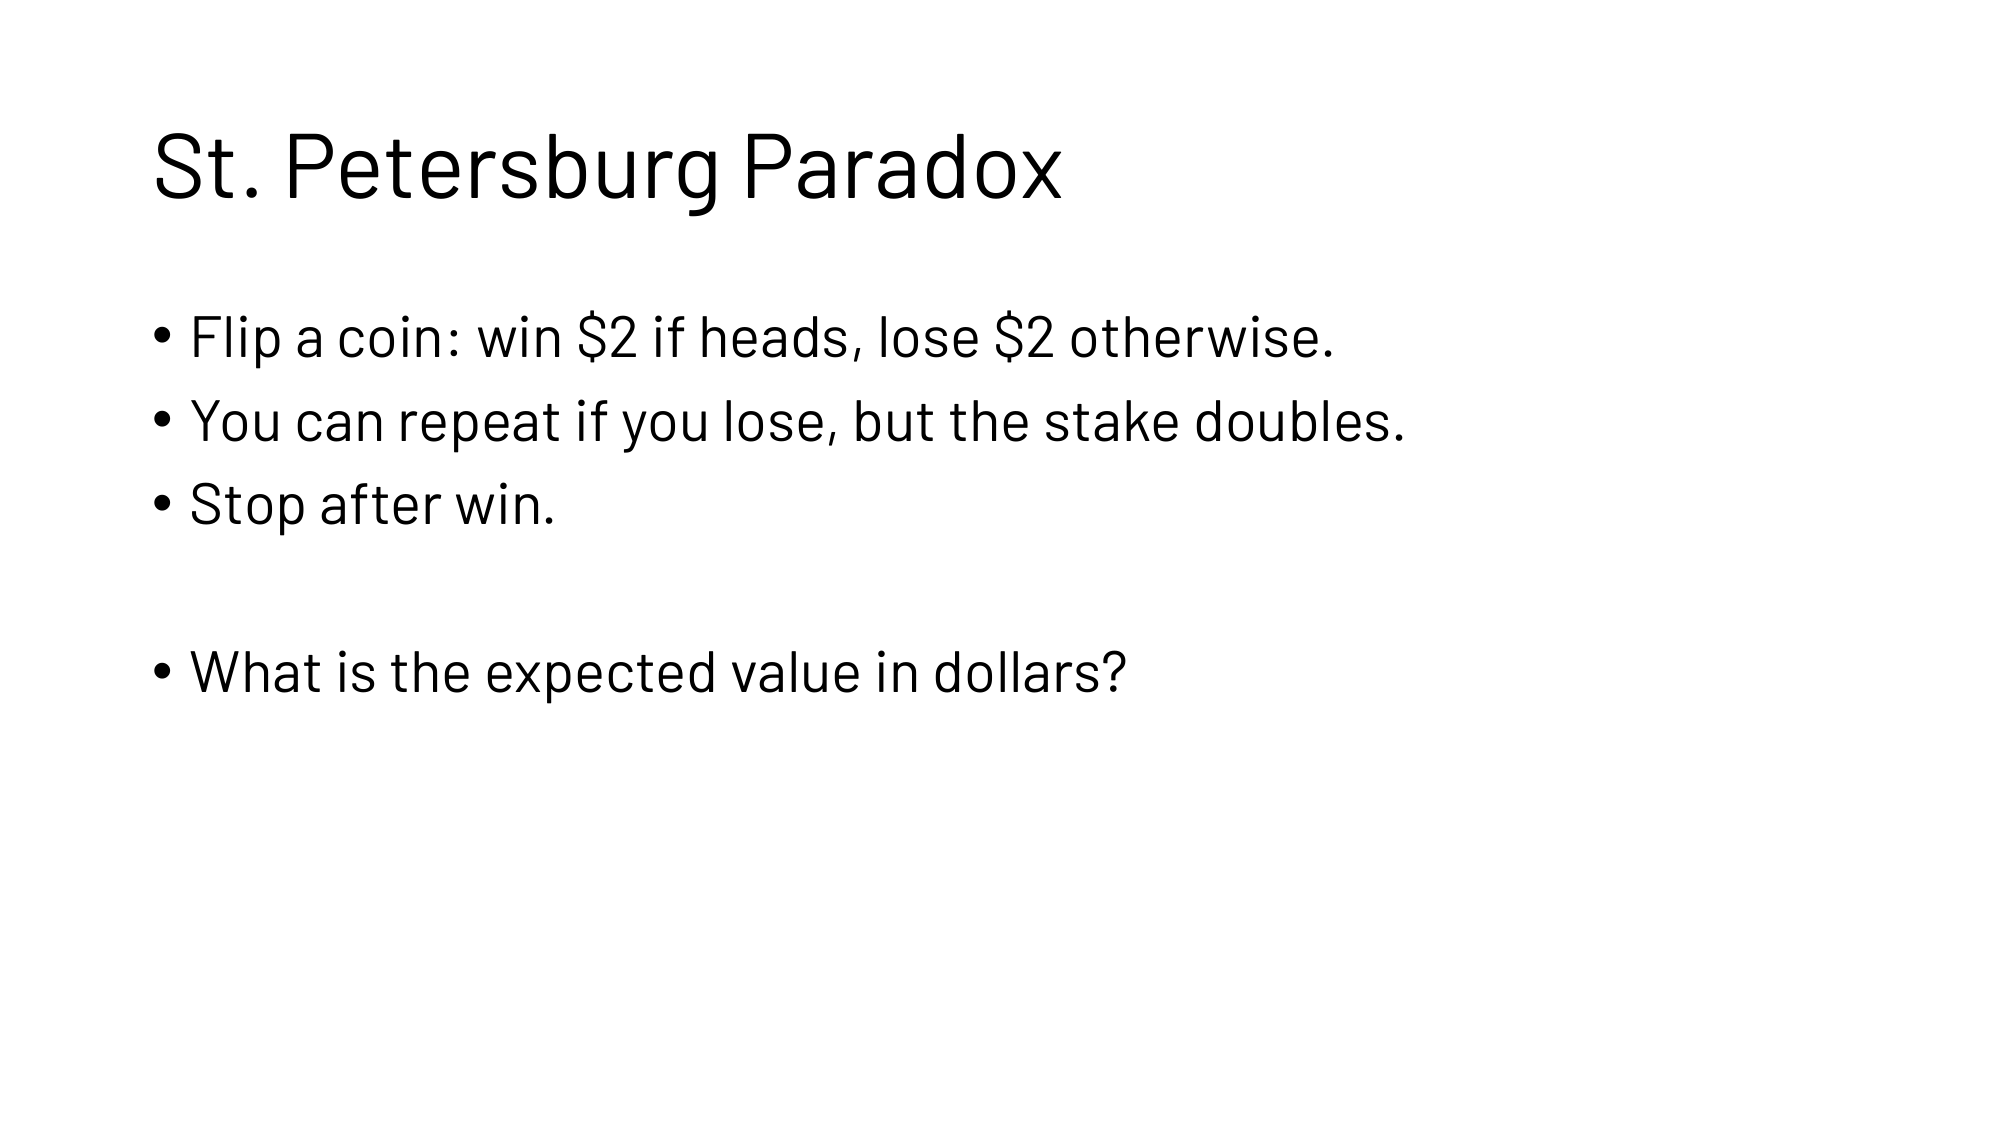

# St. Petersburg Paradox
Flip a coin: win $2 if heads, lose $2 otherwise.
You can repeat if you lose, but the stake doubles.
Stop after win.

What is the expected value in dollars?